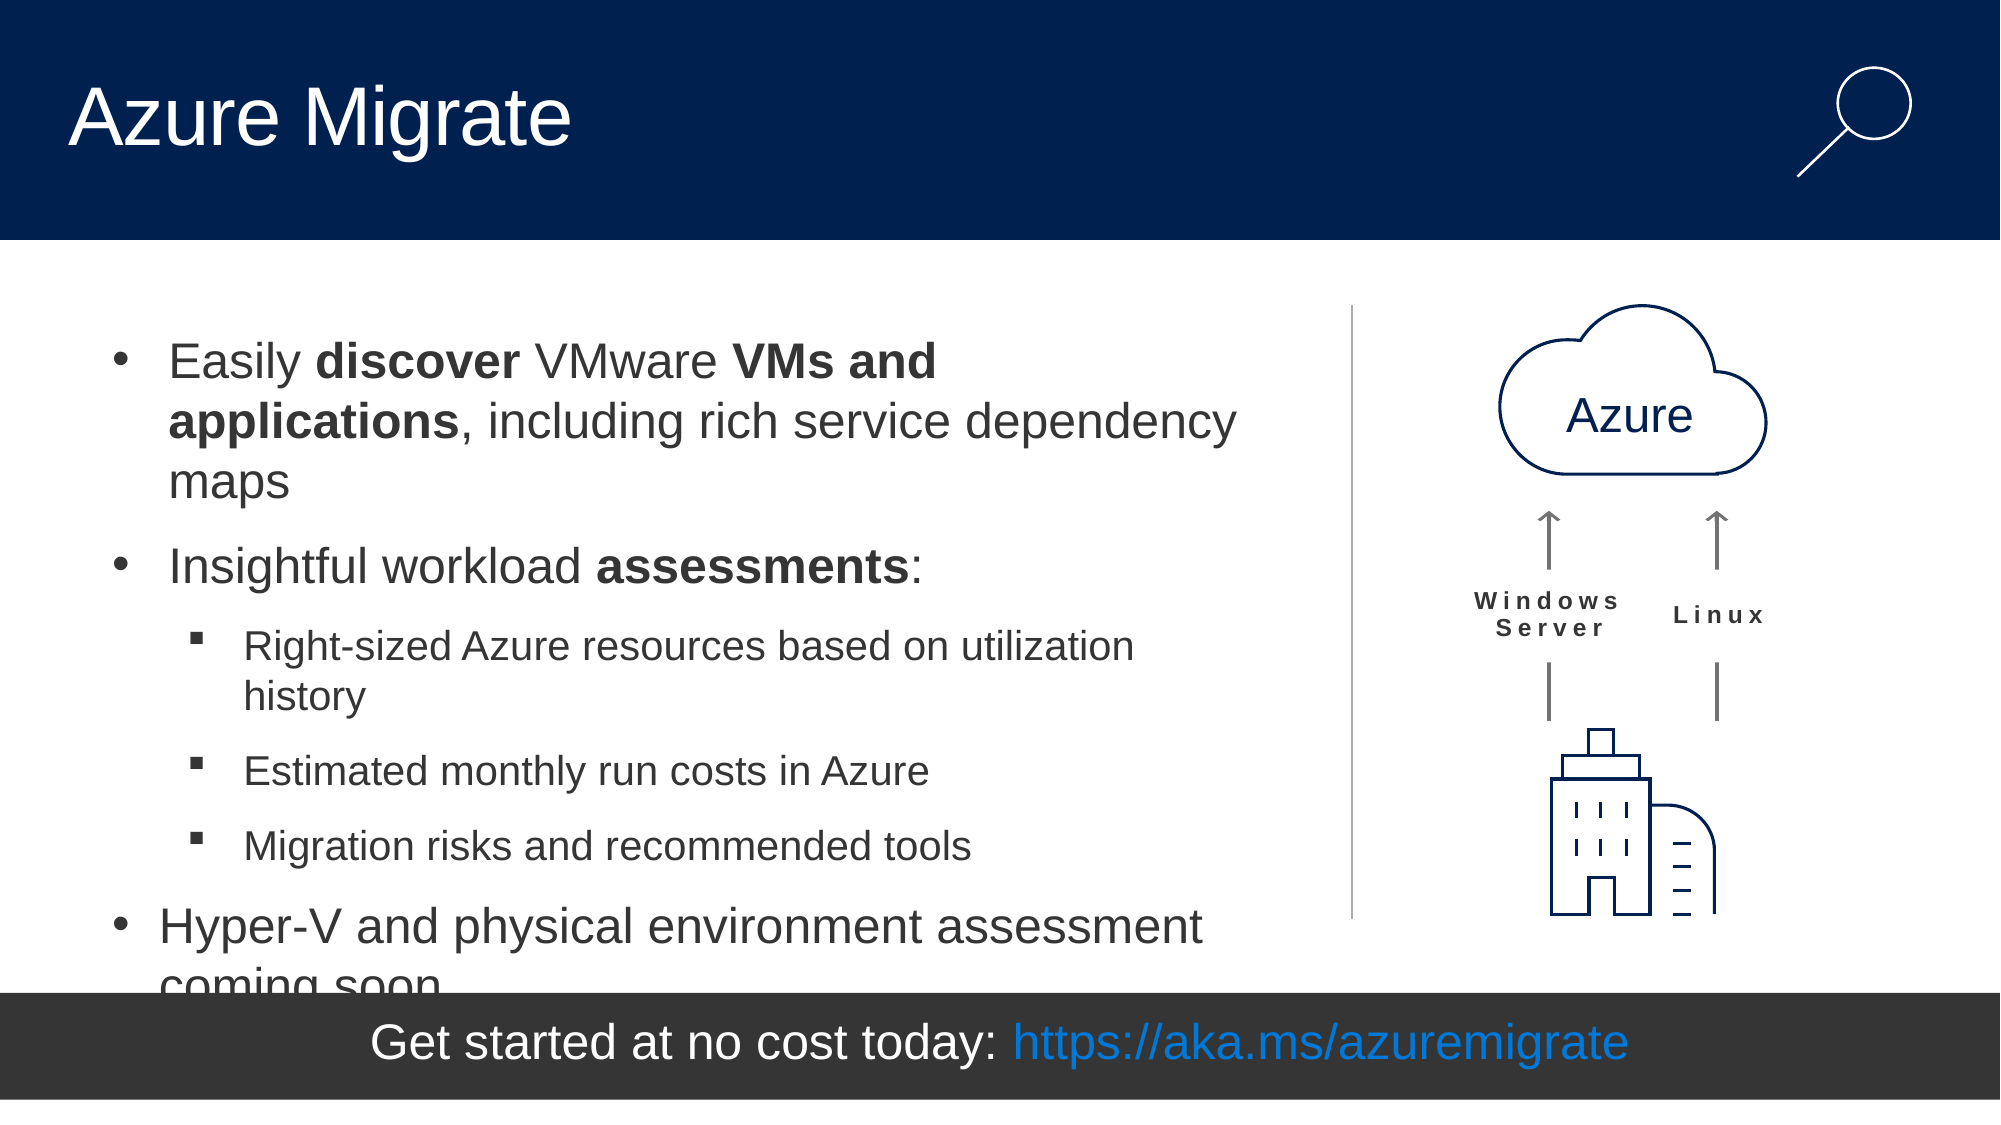

# Azure Migrate

Easily discover VMware VMs and applications, including rich service dependency maps
Insightful workload assessments:
Right-sized Azure resources based on utilization history
Estimated monthly run costs in Azure
Migration risks and recommended tools
Hyper-V and physical environment assessment coming soon

Azure

Windows Server
Linux

Get started at no cost today: https://aka.ms/azuremigrate